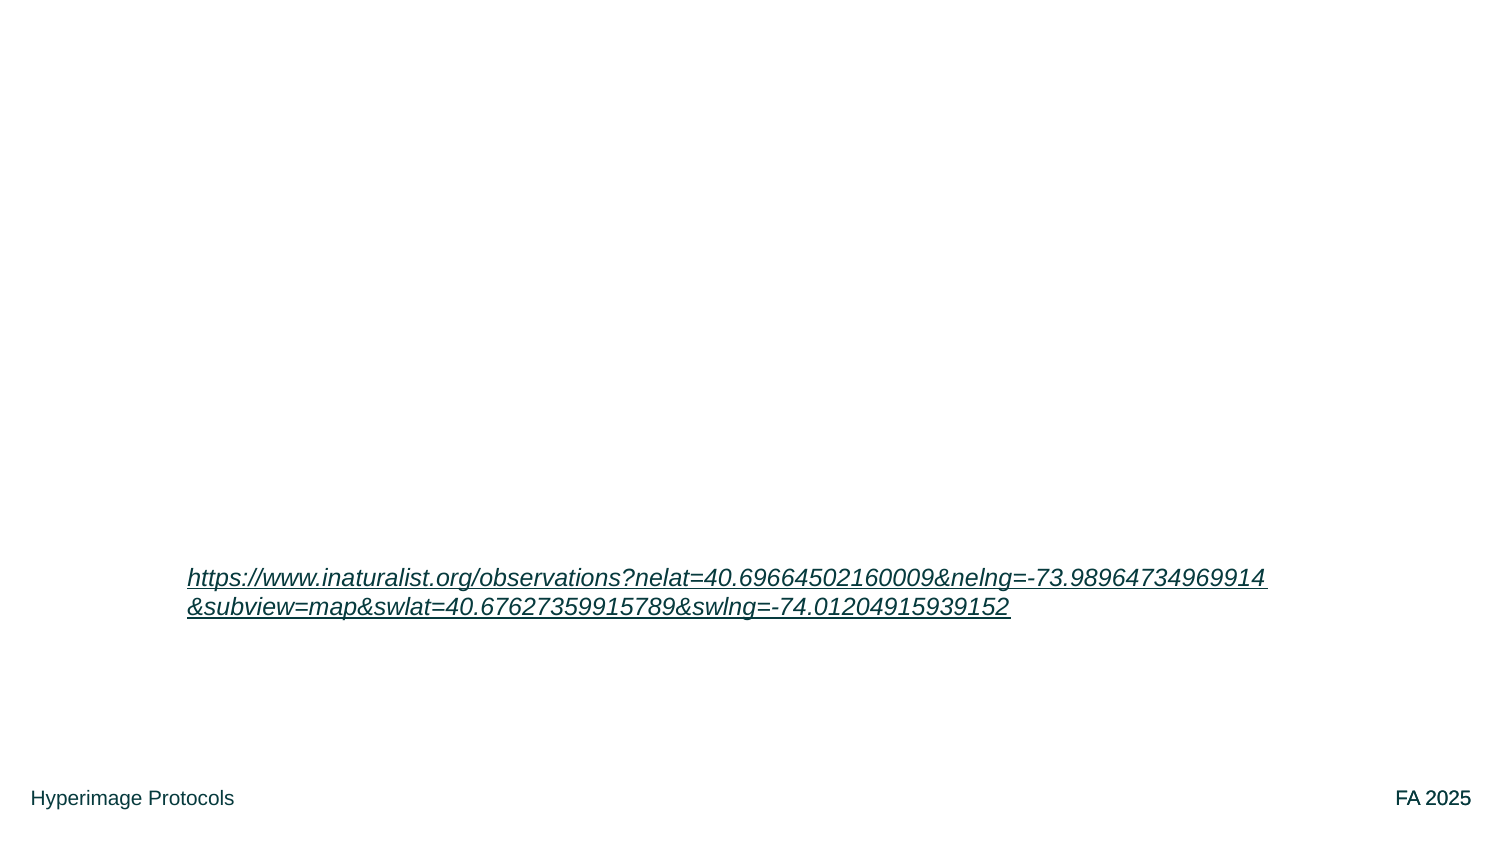

https://www.inaturalist.org/observations?nelat=40.69664502160009&nelng=-73.98964734969914&subview=map&swlat=40.67627359915789&swlng=-74.01204915939152

Hyperimage Protocols

FA 2025

FA 2025